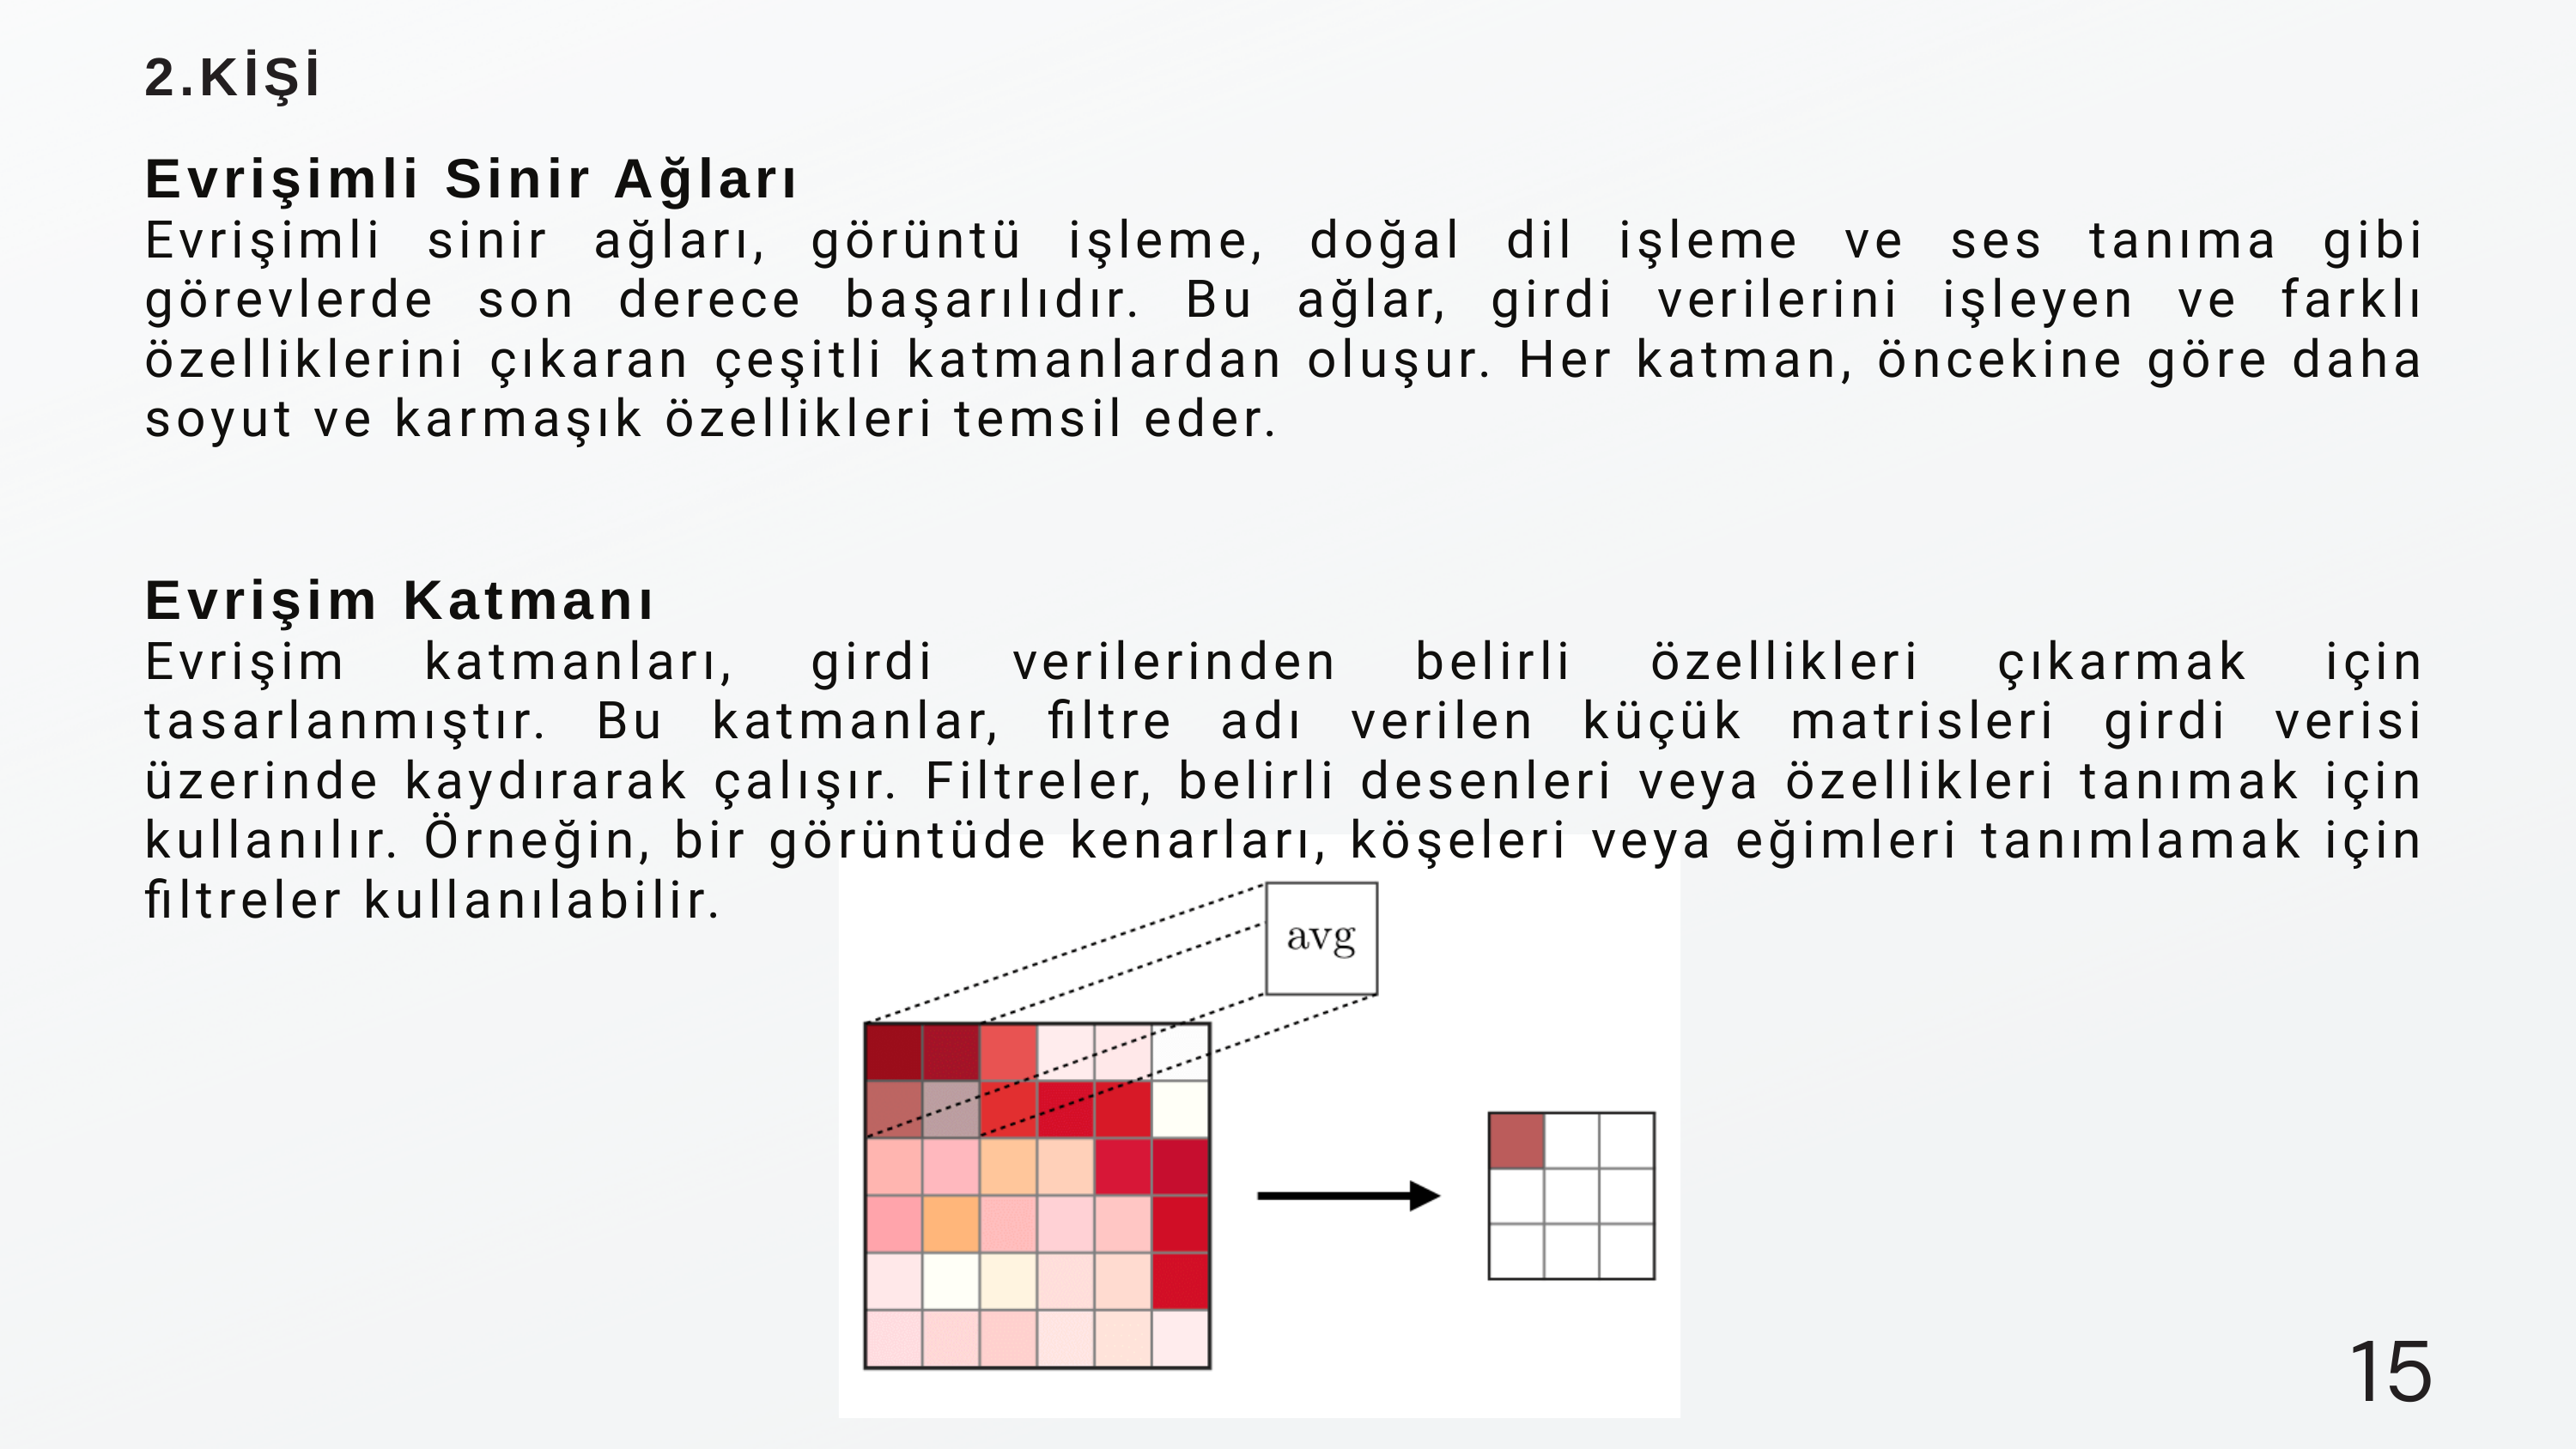

2.KİŞİ
Evrişimli Sinir Ağları
Evrişimli sinir ağları, görüntü işleme, doğal dil işleme ve ses tanıma gibi görevlerde son derece başarılıdır. Bu ağlar, girdi verilerini işleyen ve farklı özelliklerini çıkaran çeşitli katmanlardan oluşur. Her katman, öncekine göre daha soyut ve karmaşık özellikleri temsil eder.

Evrişim Katmanı
Evrişim katmanları, girdi verilerinden belirli özellikleri çıkarmak için tasarlanmıştır. Bu katmanlar, filtre adı verilen küçük matrisleri girdi verisi üzerinde kaydırarak çalışır. Filtreler, belirli desenleri veya özellikleri tanımak için kullanılır. Örneğin, bir görüntüde kenarları, köşeleri veya eğimleri tanımlamak için filtreler kullanılabilir.

15